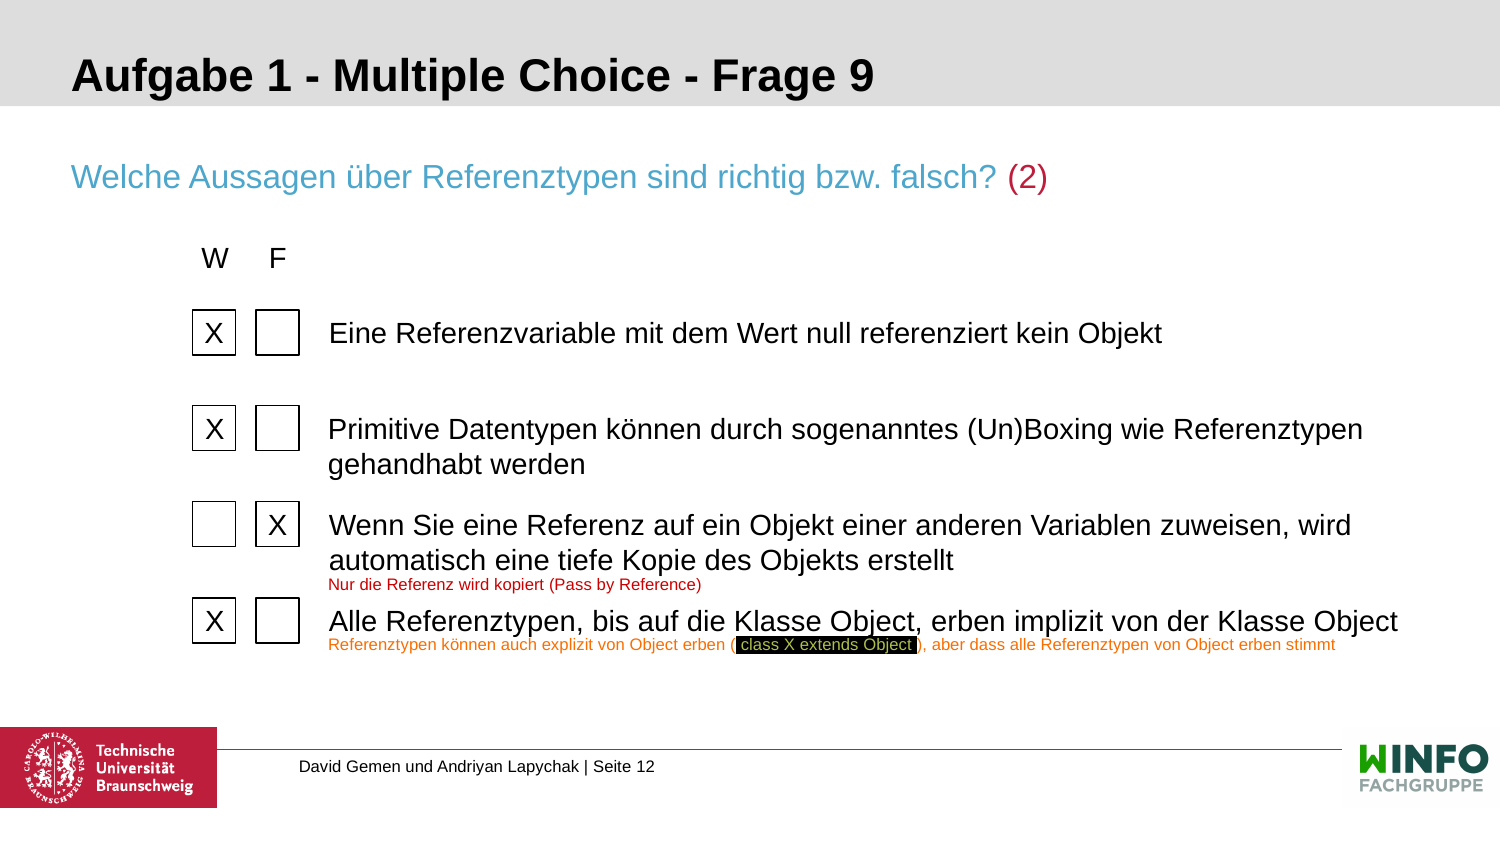

# Aufgabe 1 - Multiple Choice - Frage 9
Welche Aussagen über Referenztypen sind richtig bzw. falsch? (2)
W
F
X
Eine Referenzvariable mit dem Wert null referenziert kein Objekt

X
Primitive Datentypen können durch sogenanntes (Un)Boxing wie Referenztypen gehandhabt werden

X
Wenn Sie eine Referenz auf ein Objekt einer anderen Variablen zuweisen, wird automatisch eine tiefe Kopie des Objekts erstellt

Nur die Referenz wird kopiert (Pass by Reference)
X
Alle Referenztypen, bis auf die Klasse Object, erben implizit von der Klasse Object

Referenztypen können auch explizit von Object erben ( class X extends Object ), aber dass alle Referenztypen von Object erben stimmt